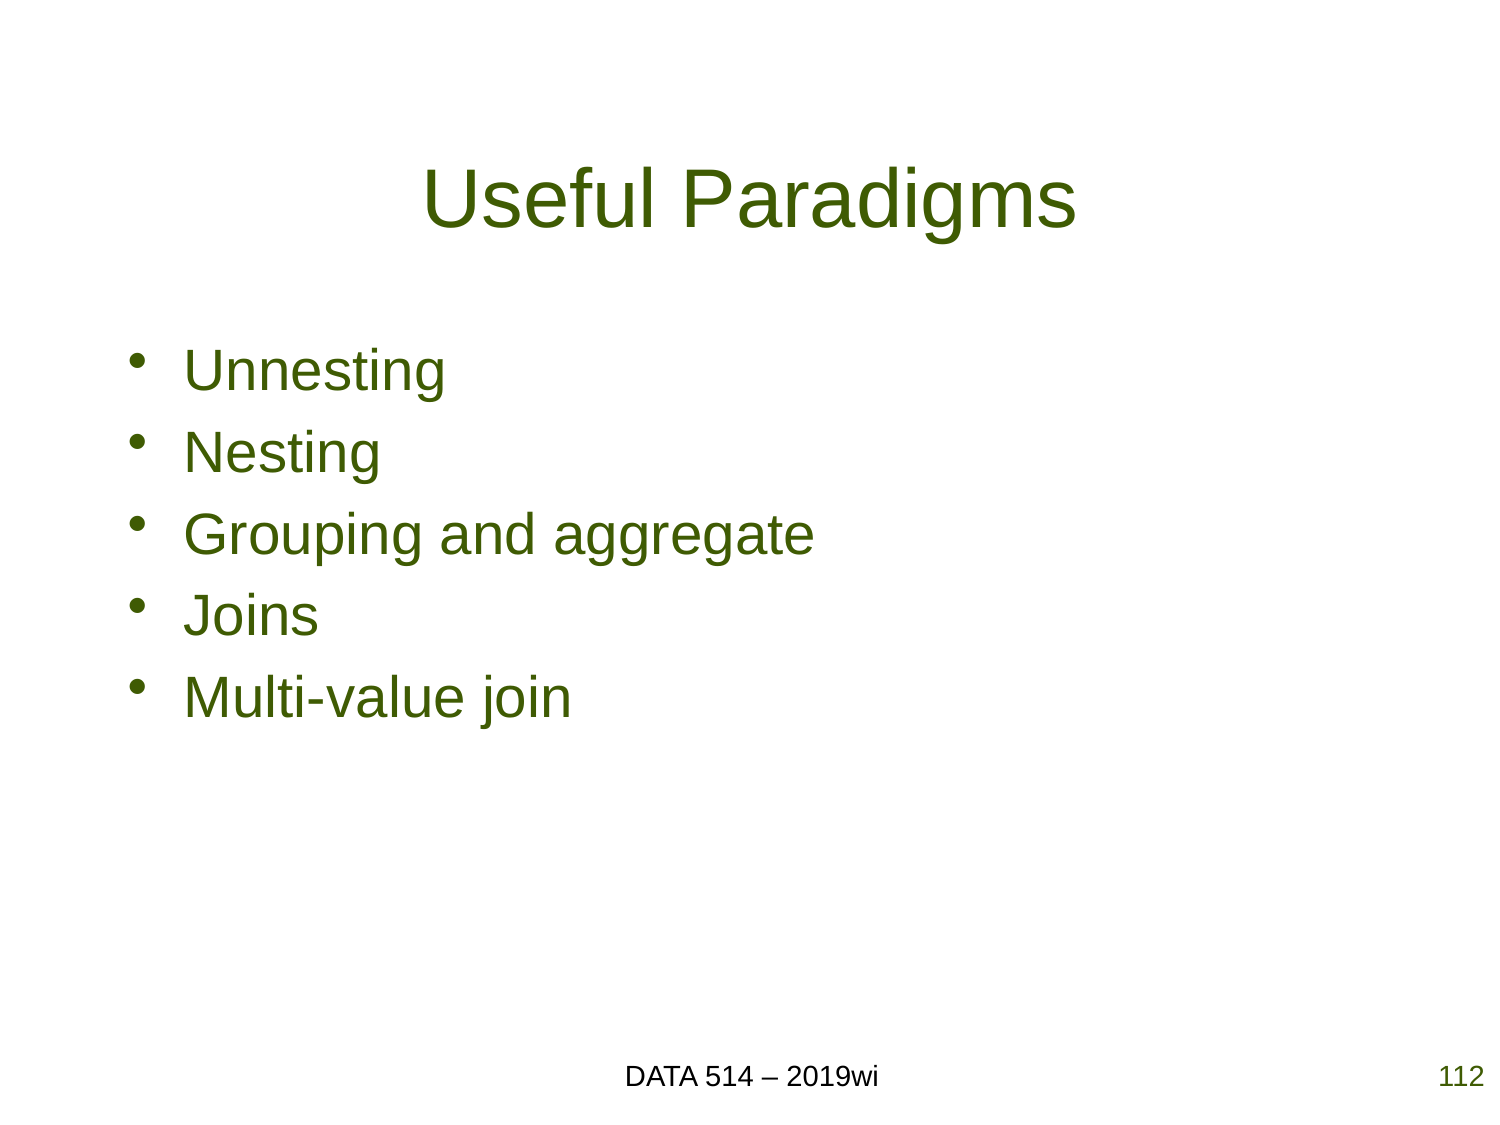

# Useful Paradigms
Unnesting
Nesting
Grouping and aggregate
Joins
Multi-value join
DATA 514 – 2019wi
112